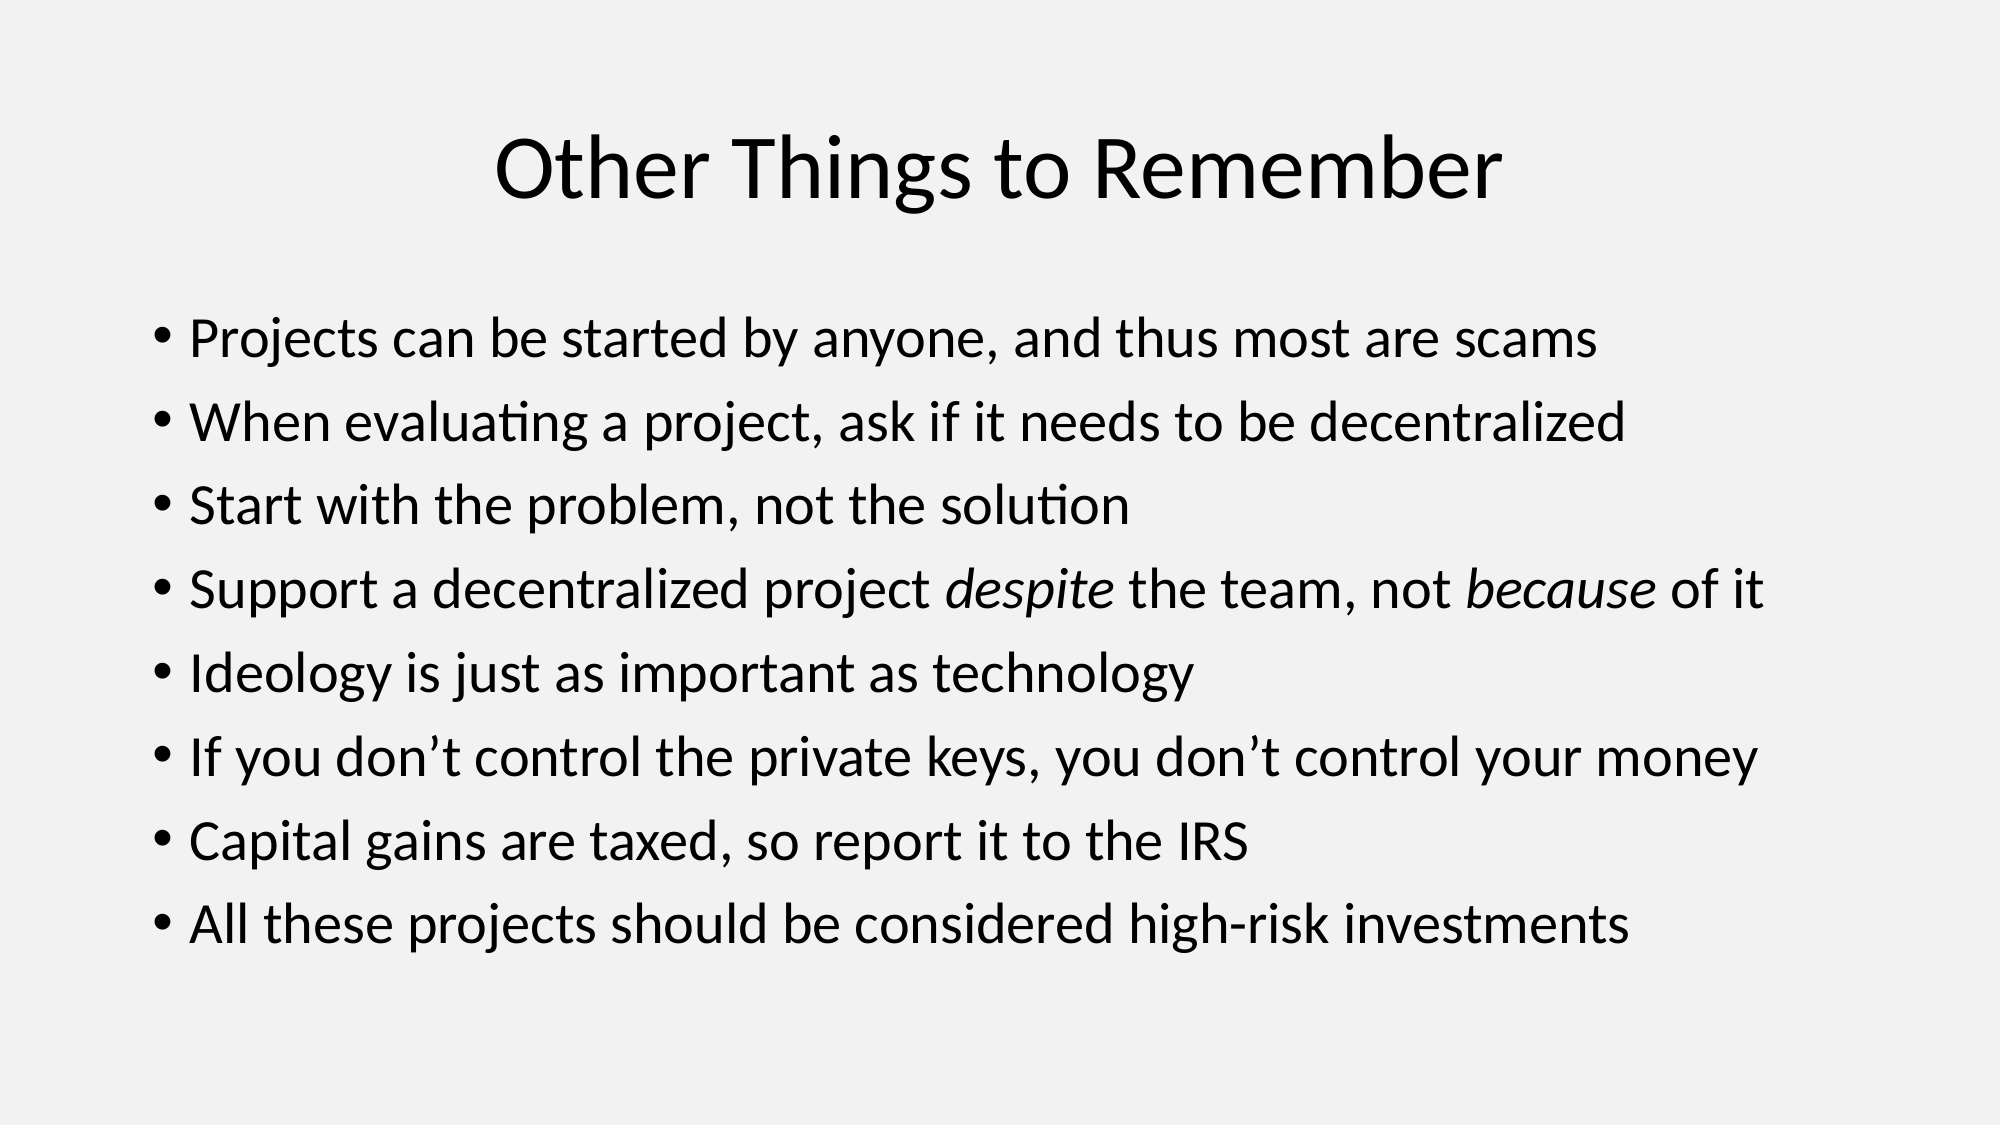

# Other Things to Remember
Projects can be started by anyone, and thus most are scams
When evaluating a project, ask if it needs to be decentralized
Start with the problem, not the solution
Support a decentralized project despite the team, not because of it
Ideology is just as important as technology
If you don’t control the private keys, you don’t control your money
Capital gains are taxed, so report it to the IRS
All these projects should be considered high-risk investments